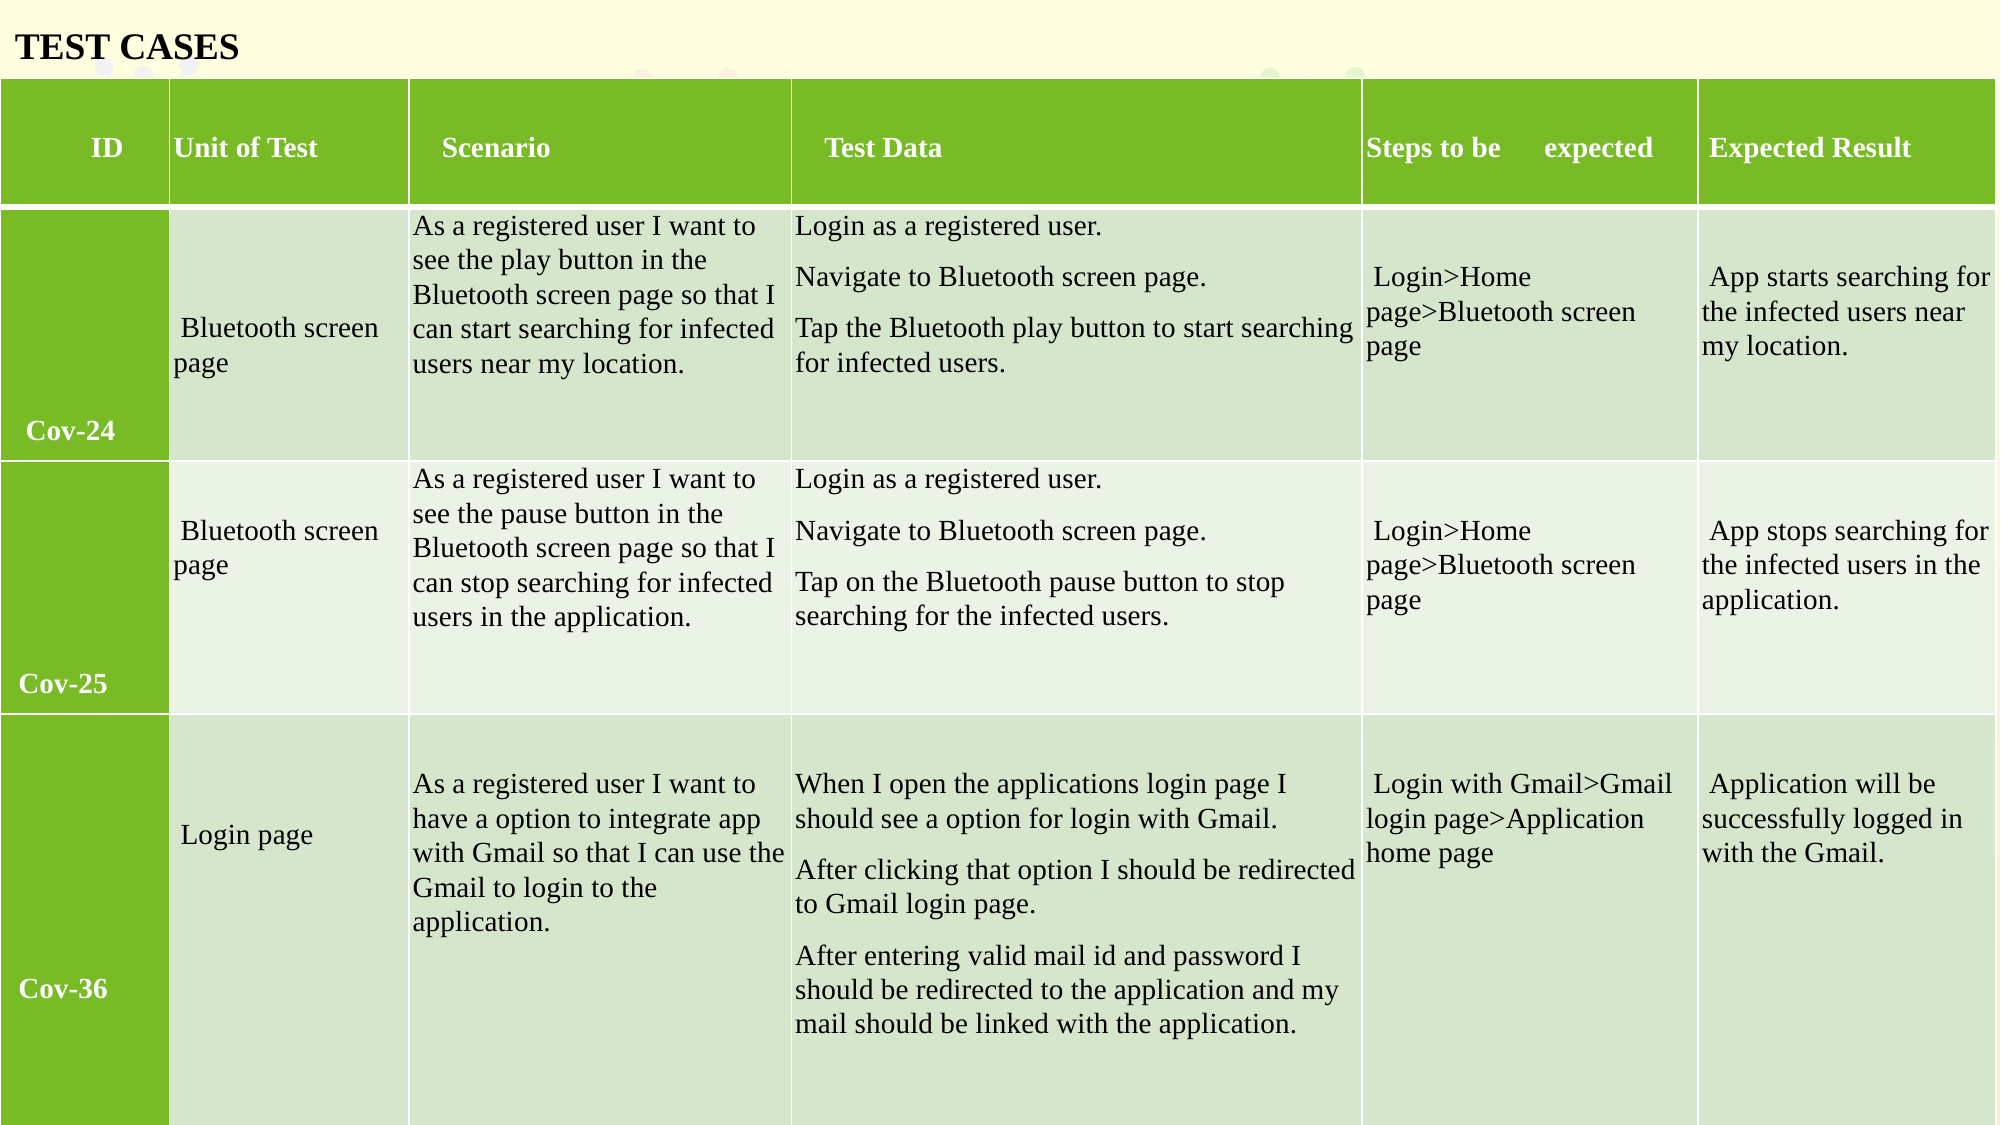

TEST CASES

| ID | Unit of Test | Scenario | Test Data | Steps to be expected | Expected Result |
| --- | --- | --- | --- | --- | --- |
| Cov-24 | Bluetooth screen page | As a registered user I want to see the play button in the Bluetooth screen page so that I can start searching for infected users near my location. | Login as a registered user. Navigate to Bluetooth screen page. Tap the Bluetooth play button to start searching for infected users. | Login>Home page>Bluetooth screen page | App starts searching for the infected users near my location. |
| Cov-25 | Bluetooth screen page | As a registered user I want to see the pause button in the Bluetooth screen page so that I can stop searching for infected users in the application. | Login as a registered user. Navigate to Bluetooth screen page. Tap on the Bluetooth pause button to stop searching for the infected users. | Login>Home page>Bluetooth screen page | App stops searching for the infected users in the application. |
| Cov-36 | Login page | As a registered user I want to have a option to integrate app with Gmail so that I can use the Gmail to login to the application. | When I open the applications login page I should see a option for login with Gmail. After clicking that option I should be redirected to Gmail login page. After entering valid mail id and password I should be redirected to the application and my mail should be linked with the application. | Login with Gmail>Gmail login page>Application home page | Application will be successfully logged in with the Gmail. |